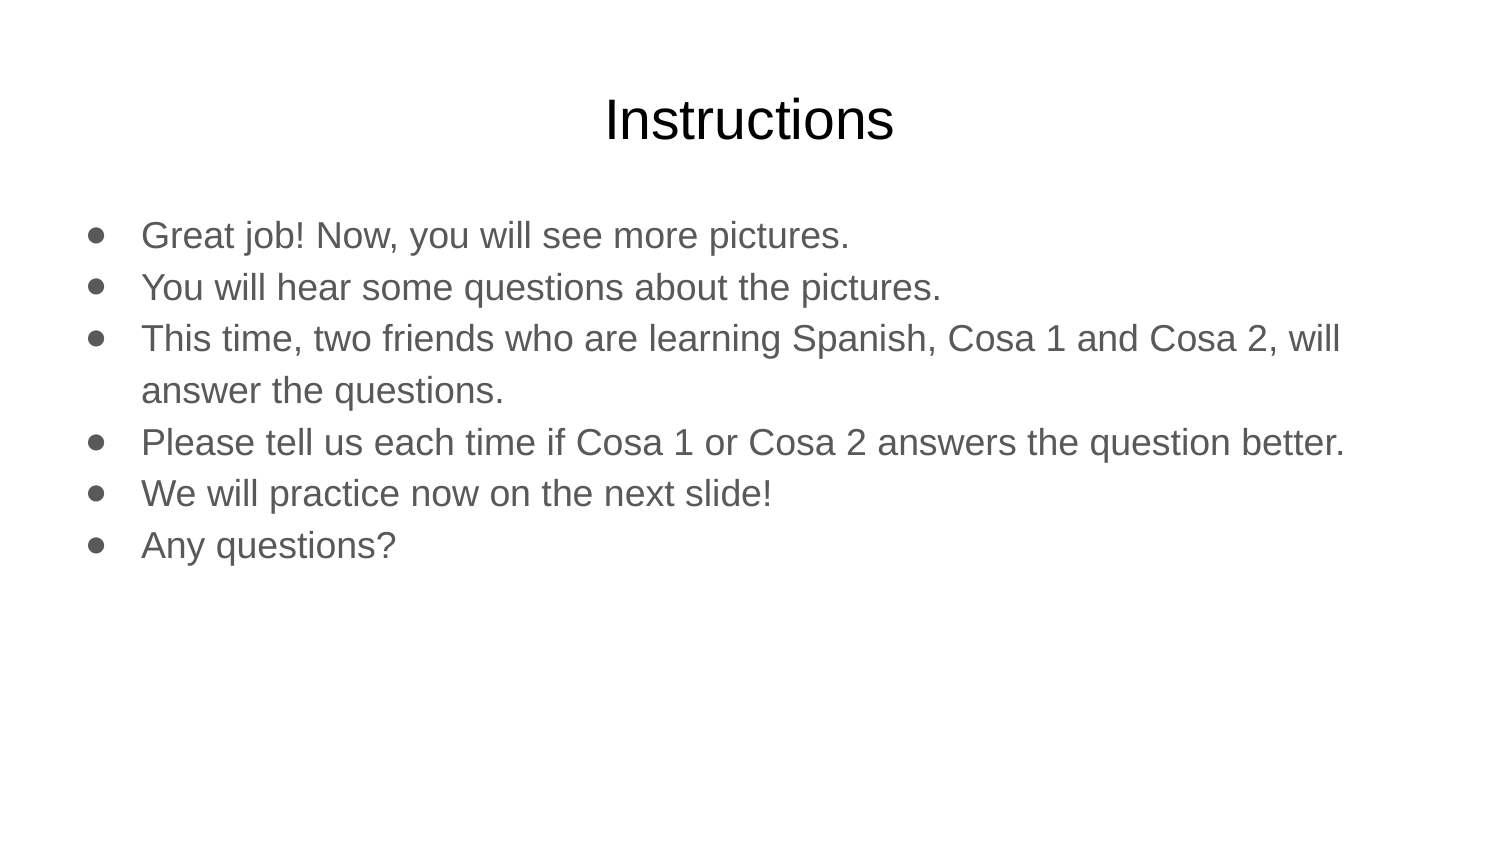

# Instructions
Great job! Now, you will see more pictures.
You will hear some questions about the pictures.
This time, two friends who are learning Spanish, Cosa 1 and Cosa 2, will answer the questions.
Please tell us each time if Cosa 1 or Cosa 2 answers the question better.
We will practice now on the next slide!
Any questions?